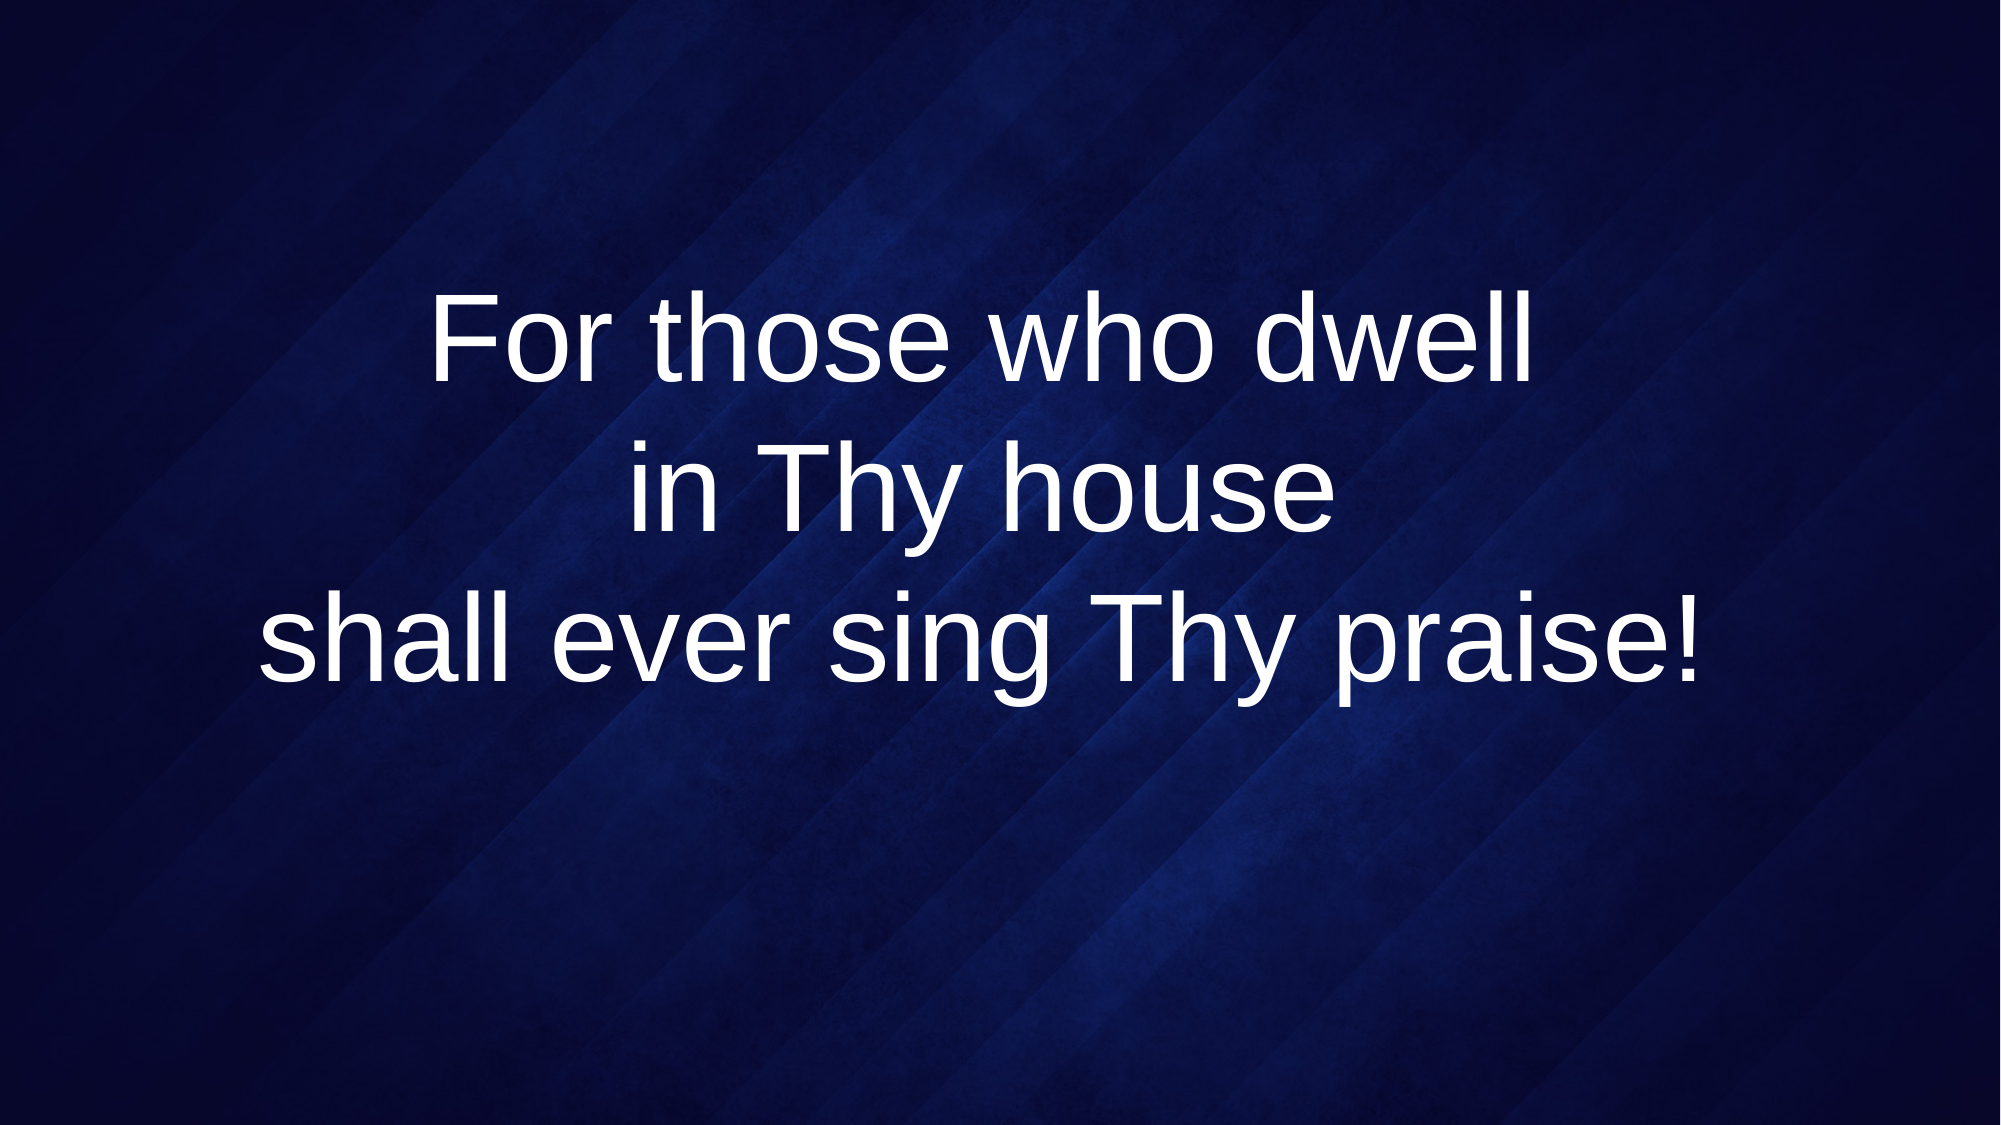

# For those who dwell in Thy house shall ever sing Thy praise!